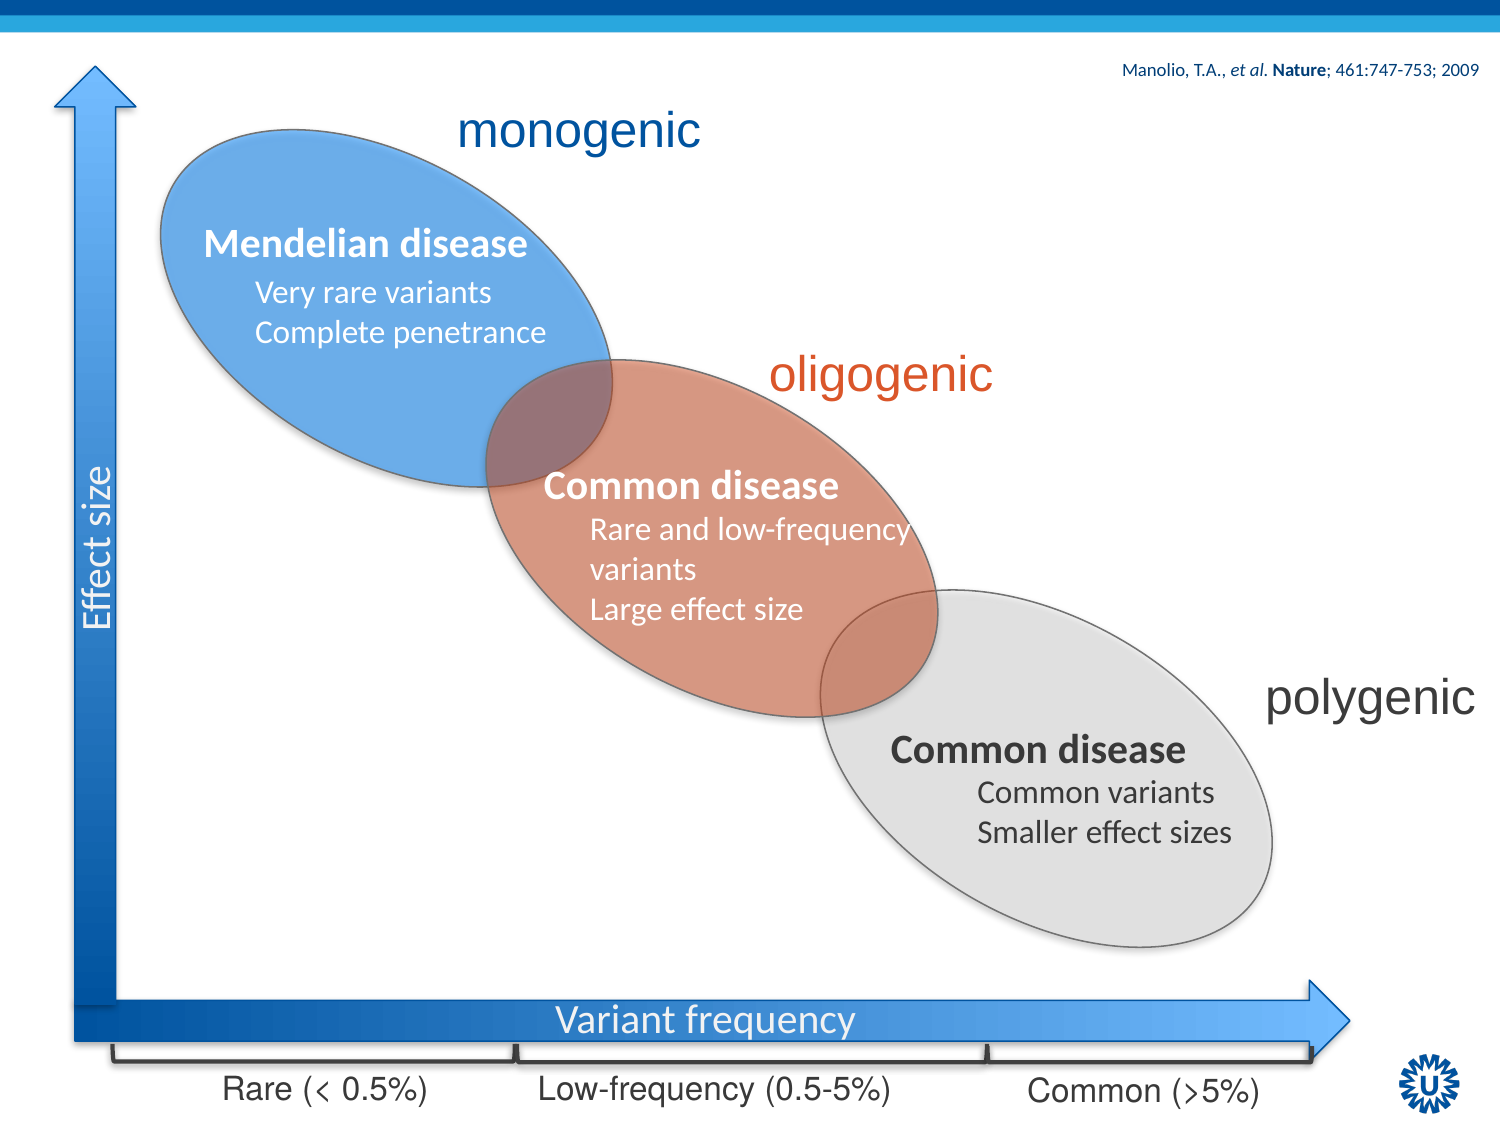

Manolio, T.A., et al. Nature; 461:747-753; 2009
monogenic

Mendelian disease
Very rare variants
Complete penetrance
oligogenic

Common disease

Rare and low-frequency variants
Large effect size
Effect size

polygenic
Common disease
Common variants Smaller effect sizes

Variant frequency
Rare (< 0.5%)
Low-frequency (0.5-5%)
Common (>5%)